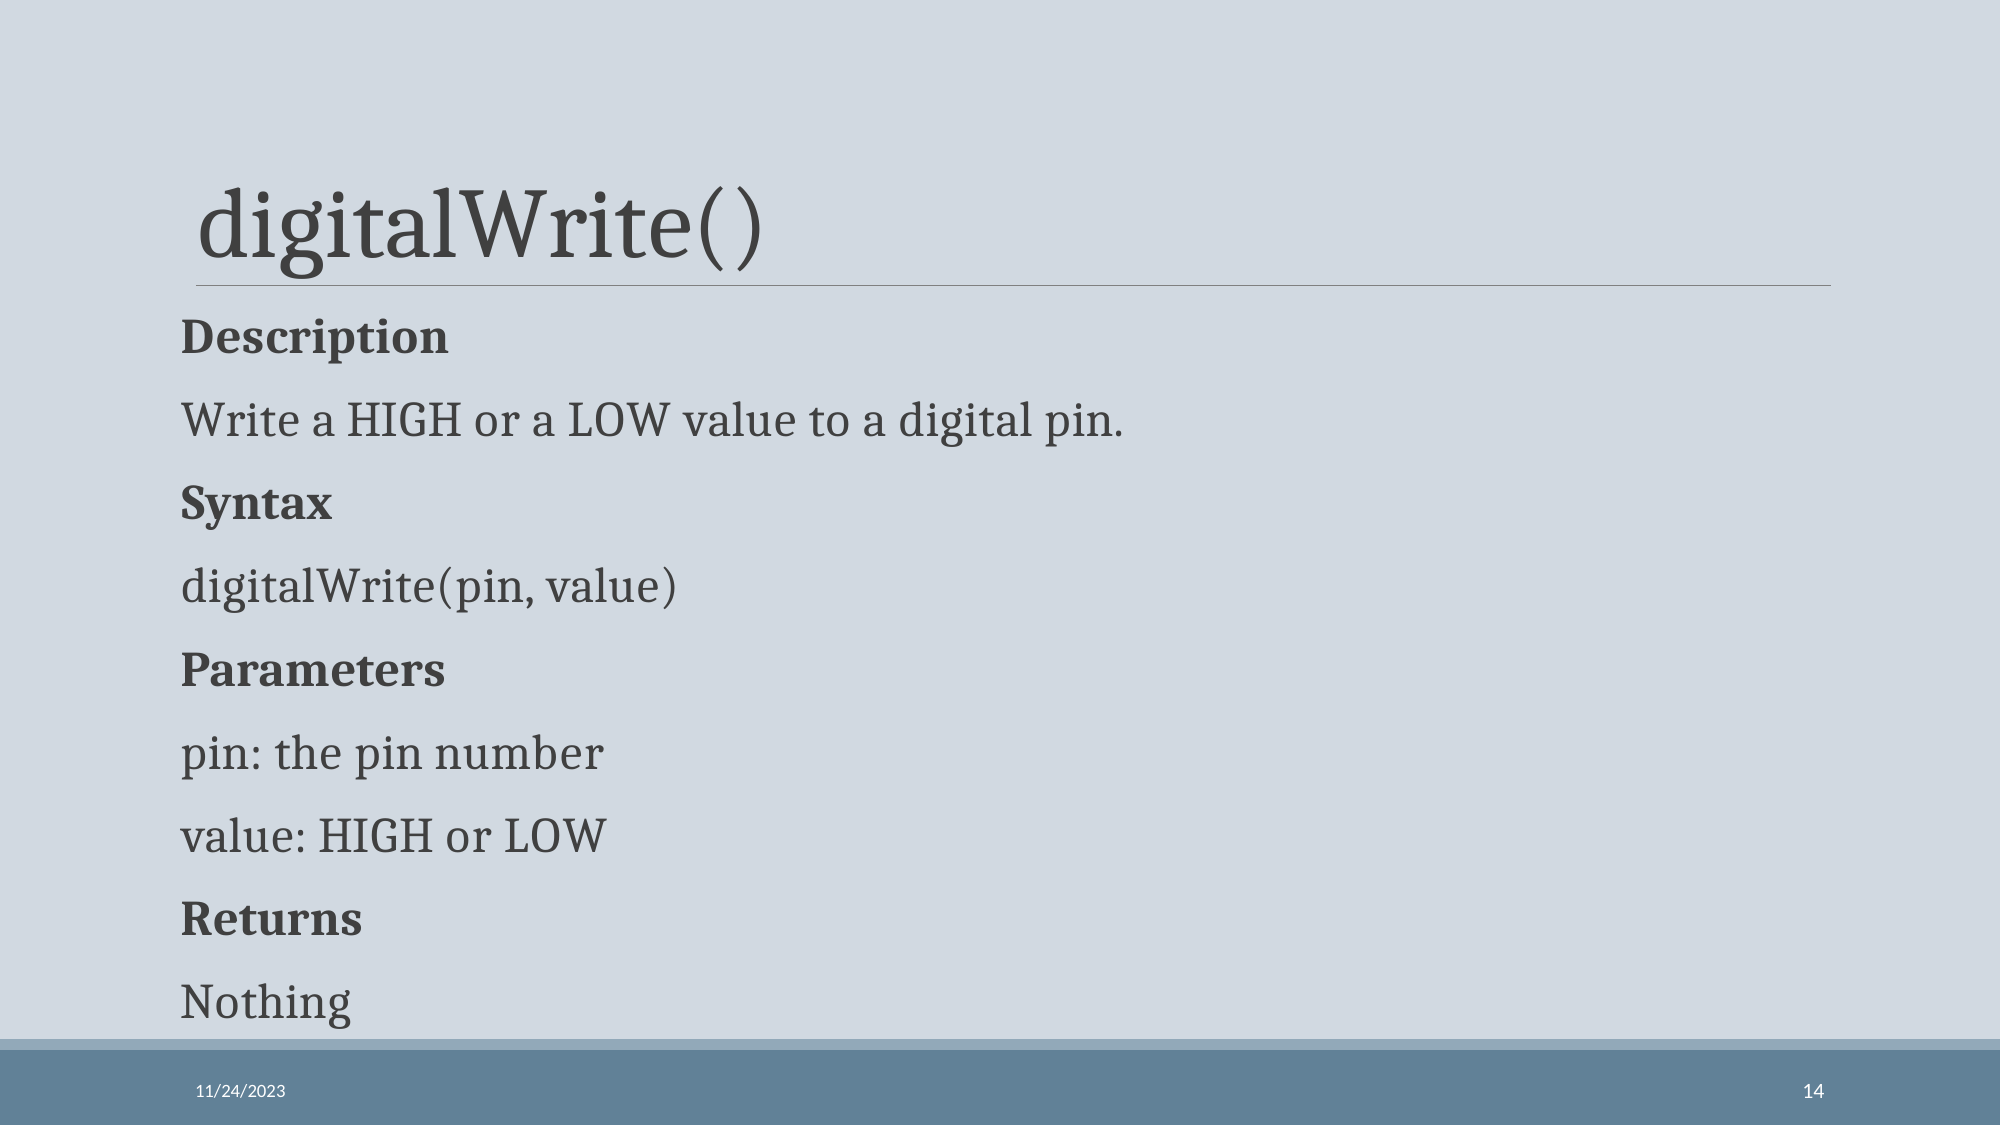

# digitalWrite()
Description
Write a HIGH or a LOW value to a digital pin.
Syntax
digitalWrite(pin, value)
Parameters
pin: the pin number
value: HIGH or LOW
Returns
Nothing
11/24/2023
14